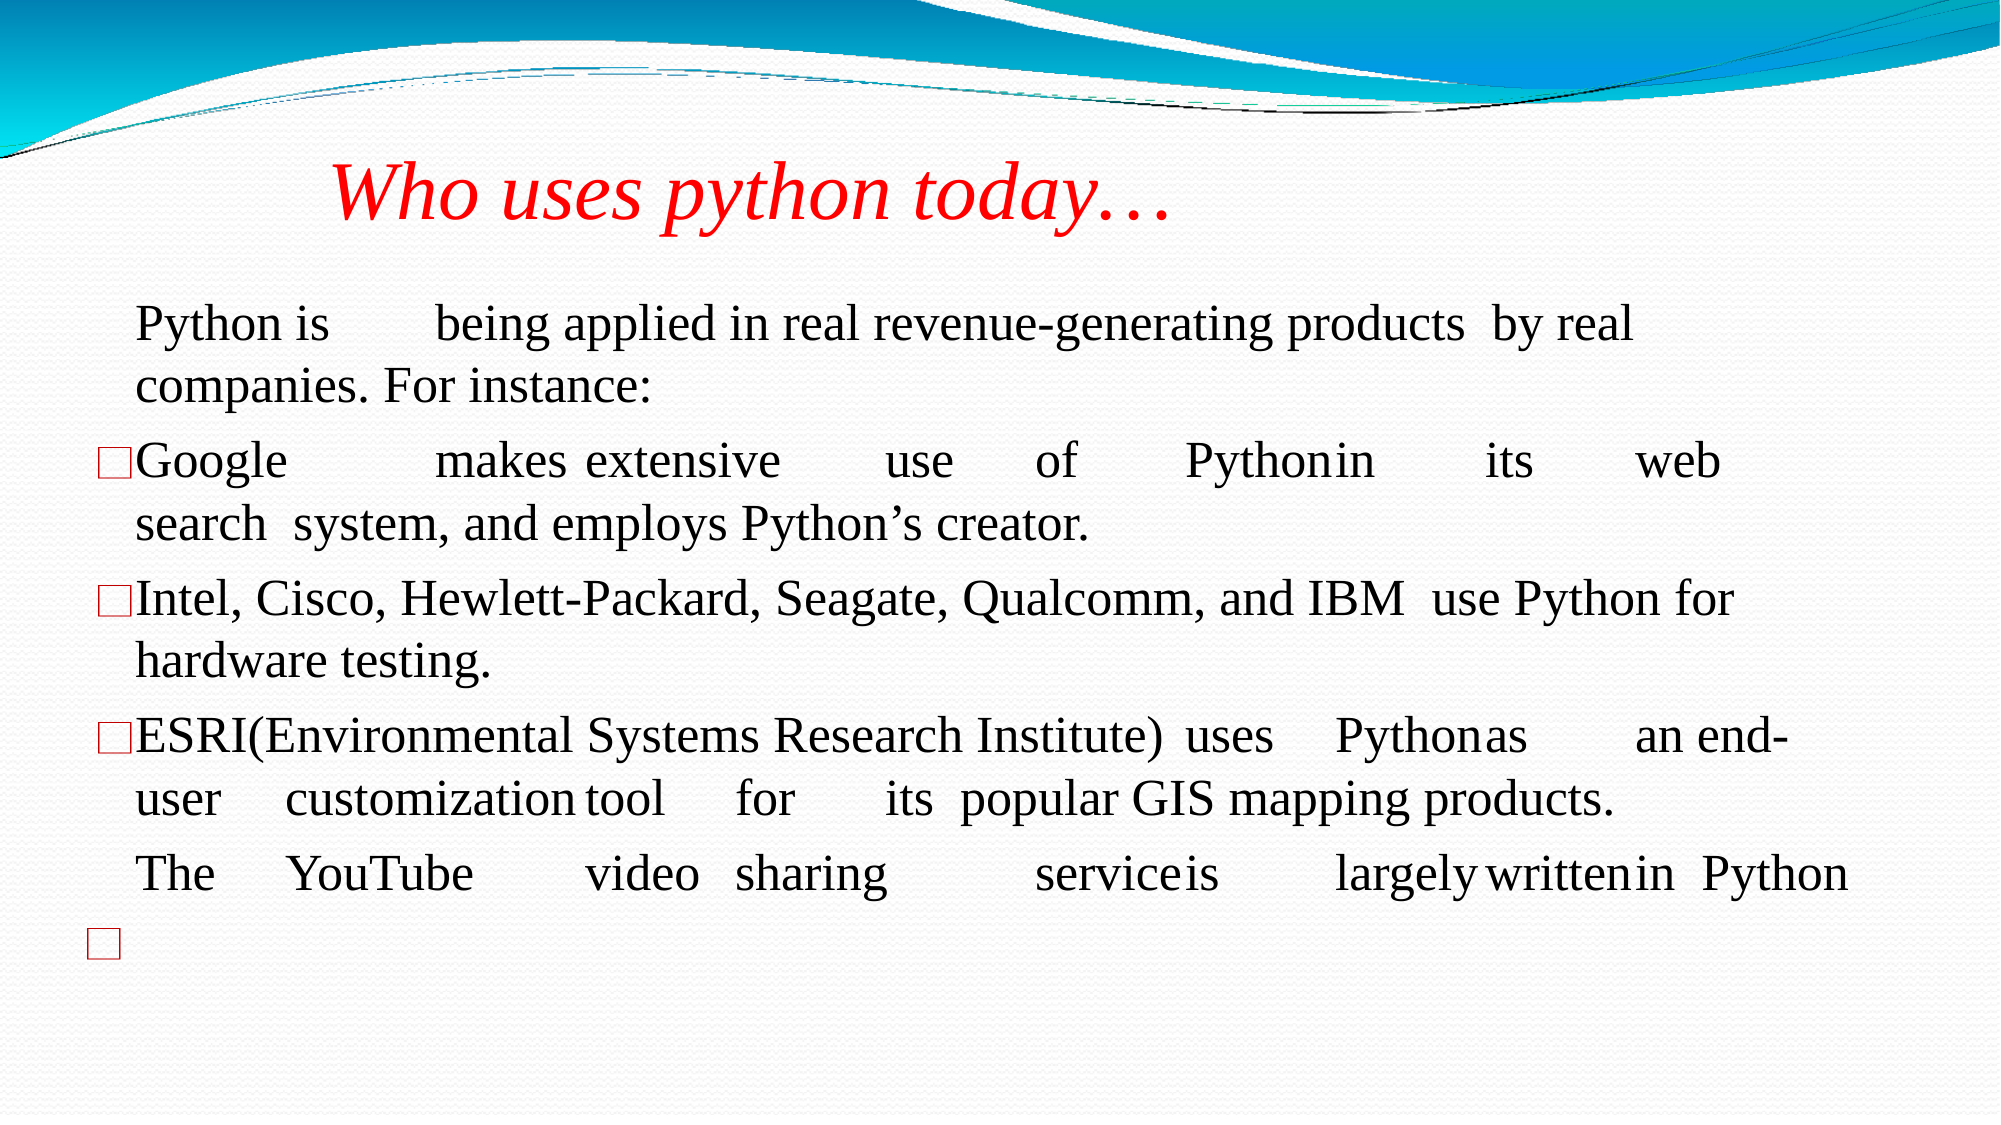

# Who uses python today…
Python is	being applied in real revenue-generating products  by real companies. For instance:
Google	makes	extensive	use	of	Python	in	its	web	search  system, and employs Python’s creator.
Intel, Cisco, Hewlett-Packard, Seagate, Qualcomm, and IBM  use Python for hardware testing.
ESRI(Environmental Systems Research Institute)	uses	Python	as	an end-user	customization	tool	for	its  popular GIS mapping products.
The	YouTube	video	sharing	service	is	largely	written	in  Python